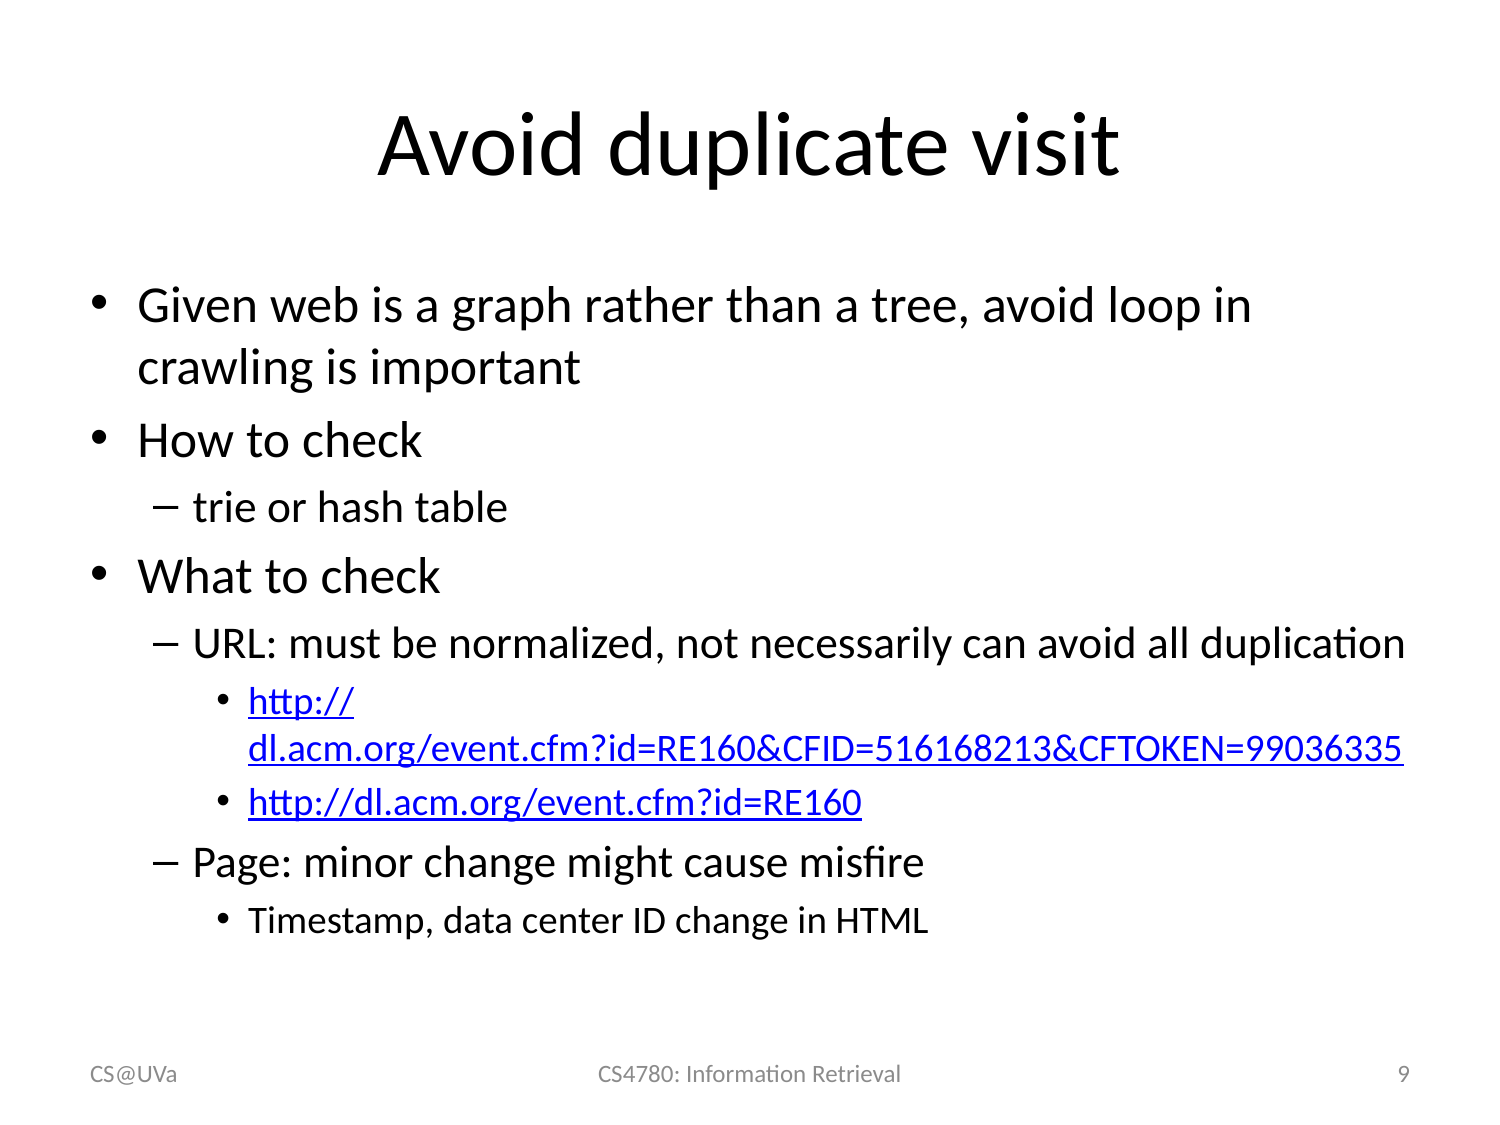

# Avoid duplicate visit
Given web is a graph rather than a tree, avoid loop in crawling is important
How to check
trie or hash table
What to check
URL: must be normalized, not necessarily can avoid all duplication
http://dl.acm.org/event.cfm?id=RE160&CFID=516168213&CFTOKEN=99036335
http://dl.acm.org/event.cfm?id=RE160
Page: minor change might cause misfire
Timestamp, data center ID change in HTML

CS@UVa
CS4780: Information Retrieval
9